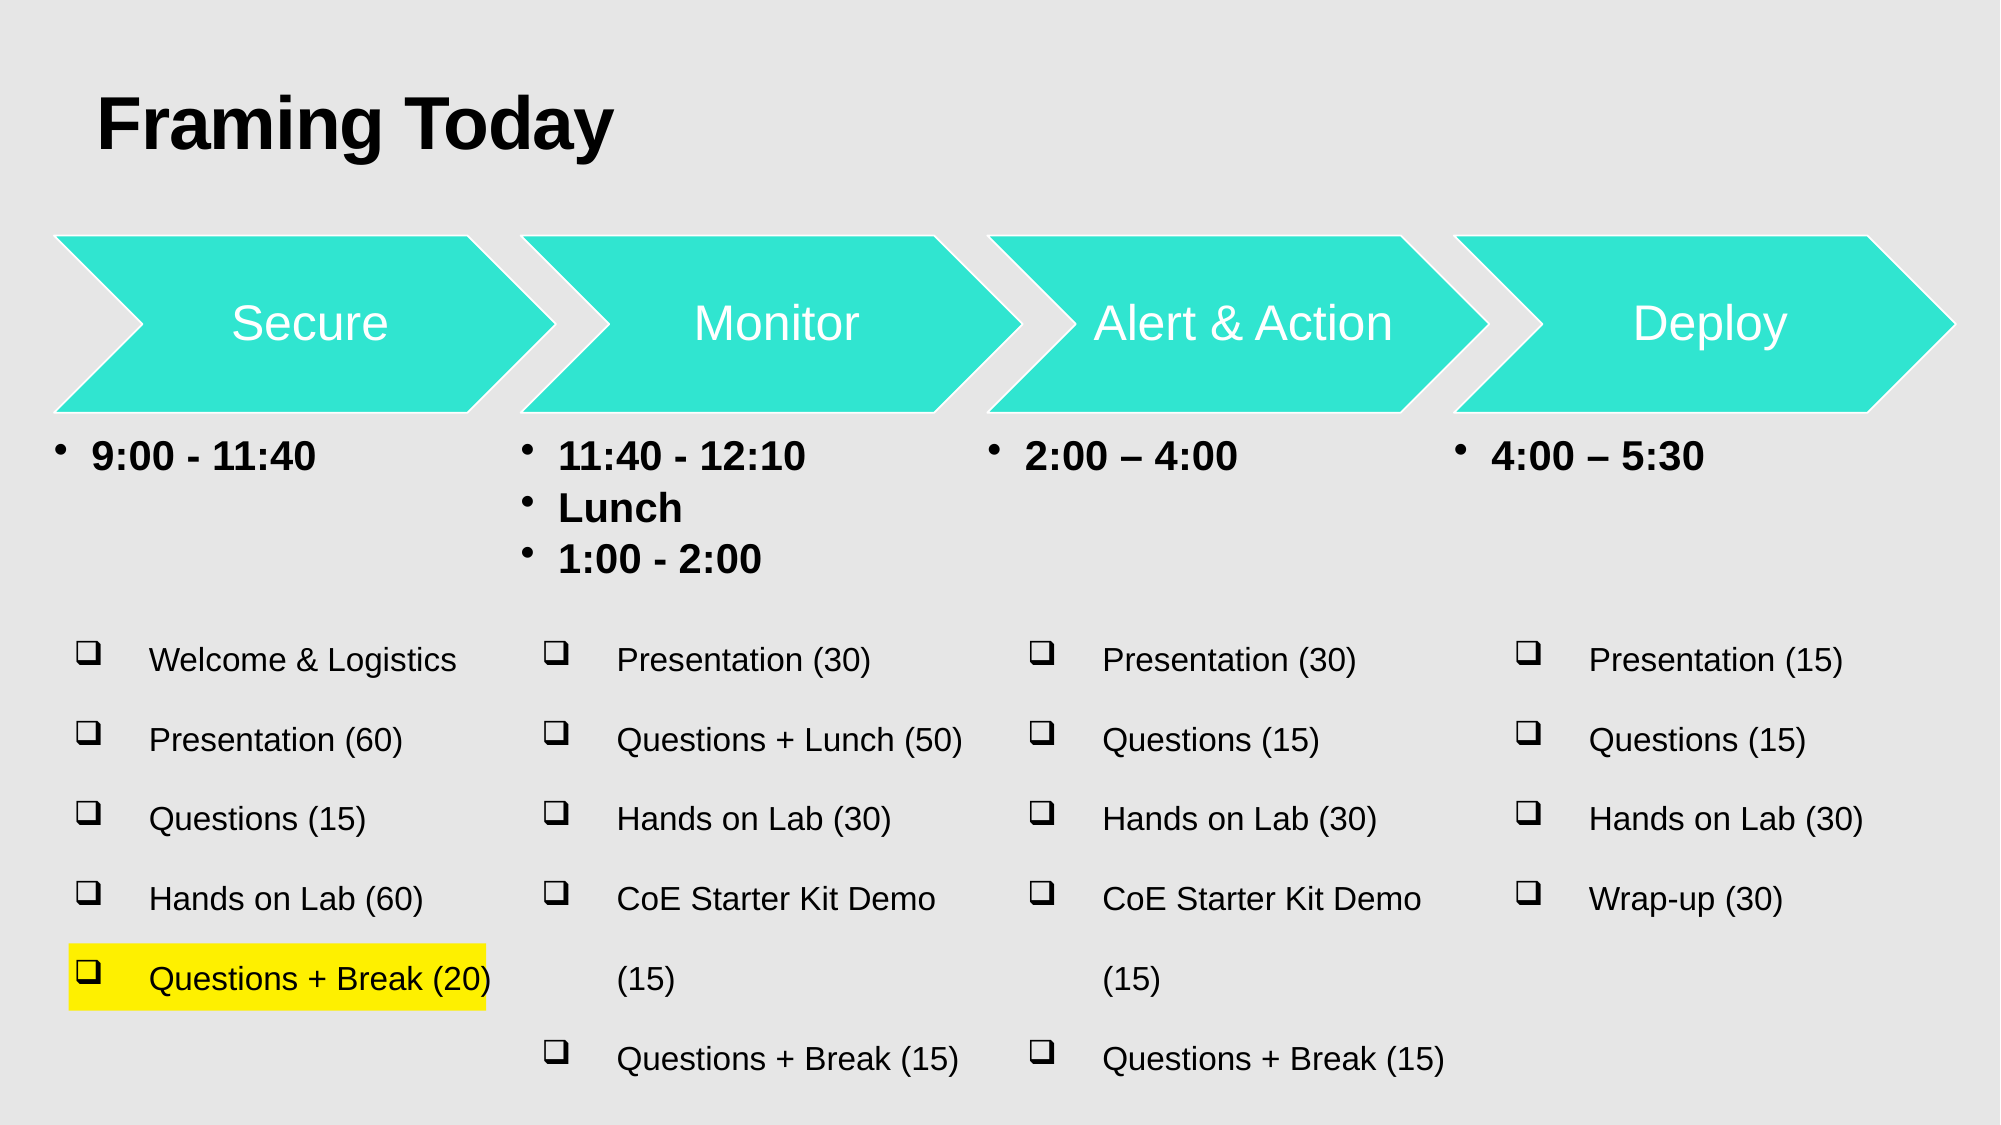

# Framing Today
Secure
9:00 - 11:40
Monitor
11:40 - 12:10
Lunch
1:00 - 2:00
Alert & Action
2:00 – 4:00
Deploy
4:00 – 5:30
Welcome & Logistics
Presentation (60)
Questions (15)
Hands on Lab (60)
Questions + Break (20)
Presentation (30)
Questions + Lunch (50)
Hands on Lab (30)
CoE Starter Kit Demo (15)
Questions + Break (15)
Presentation (30)
Questions (15)
Hands on Lab (30)
CoE Starter Kit Demo (15)
Questions + Break (15)
Presentation (15)
Questions (15)
Hands on Lab (30)
Wrap-up (30)